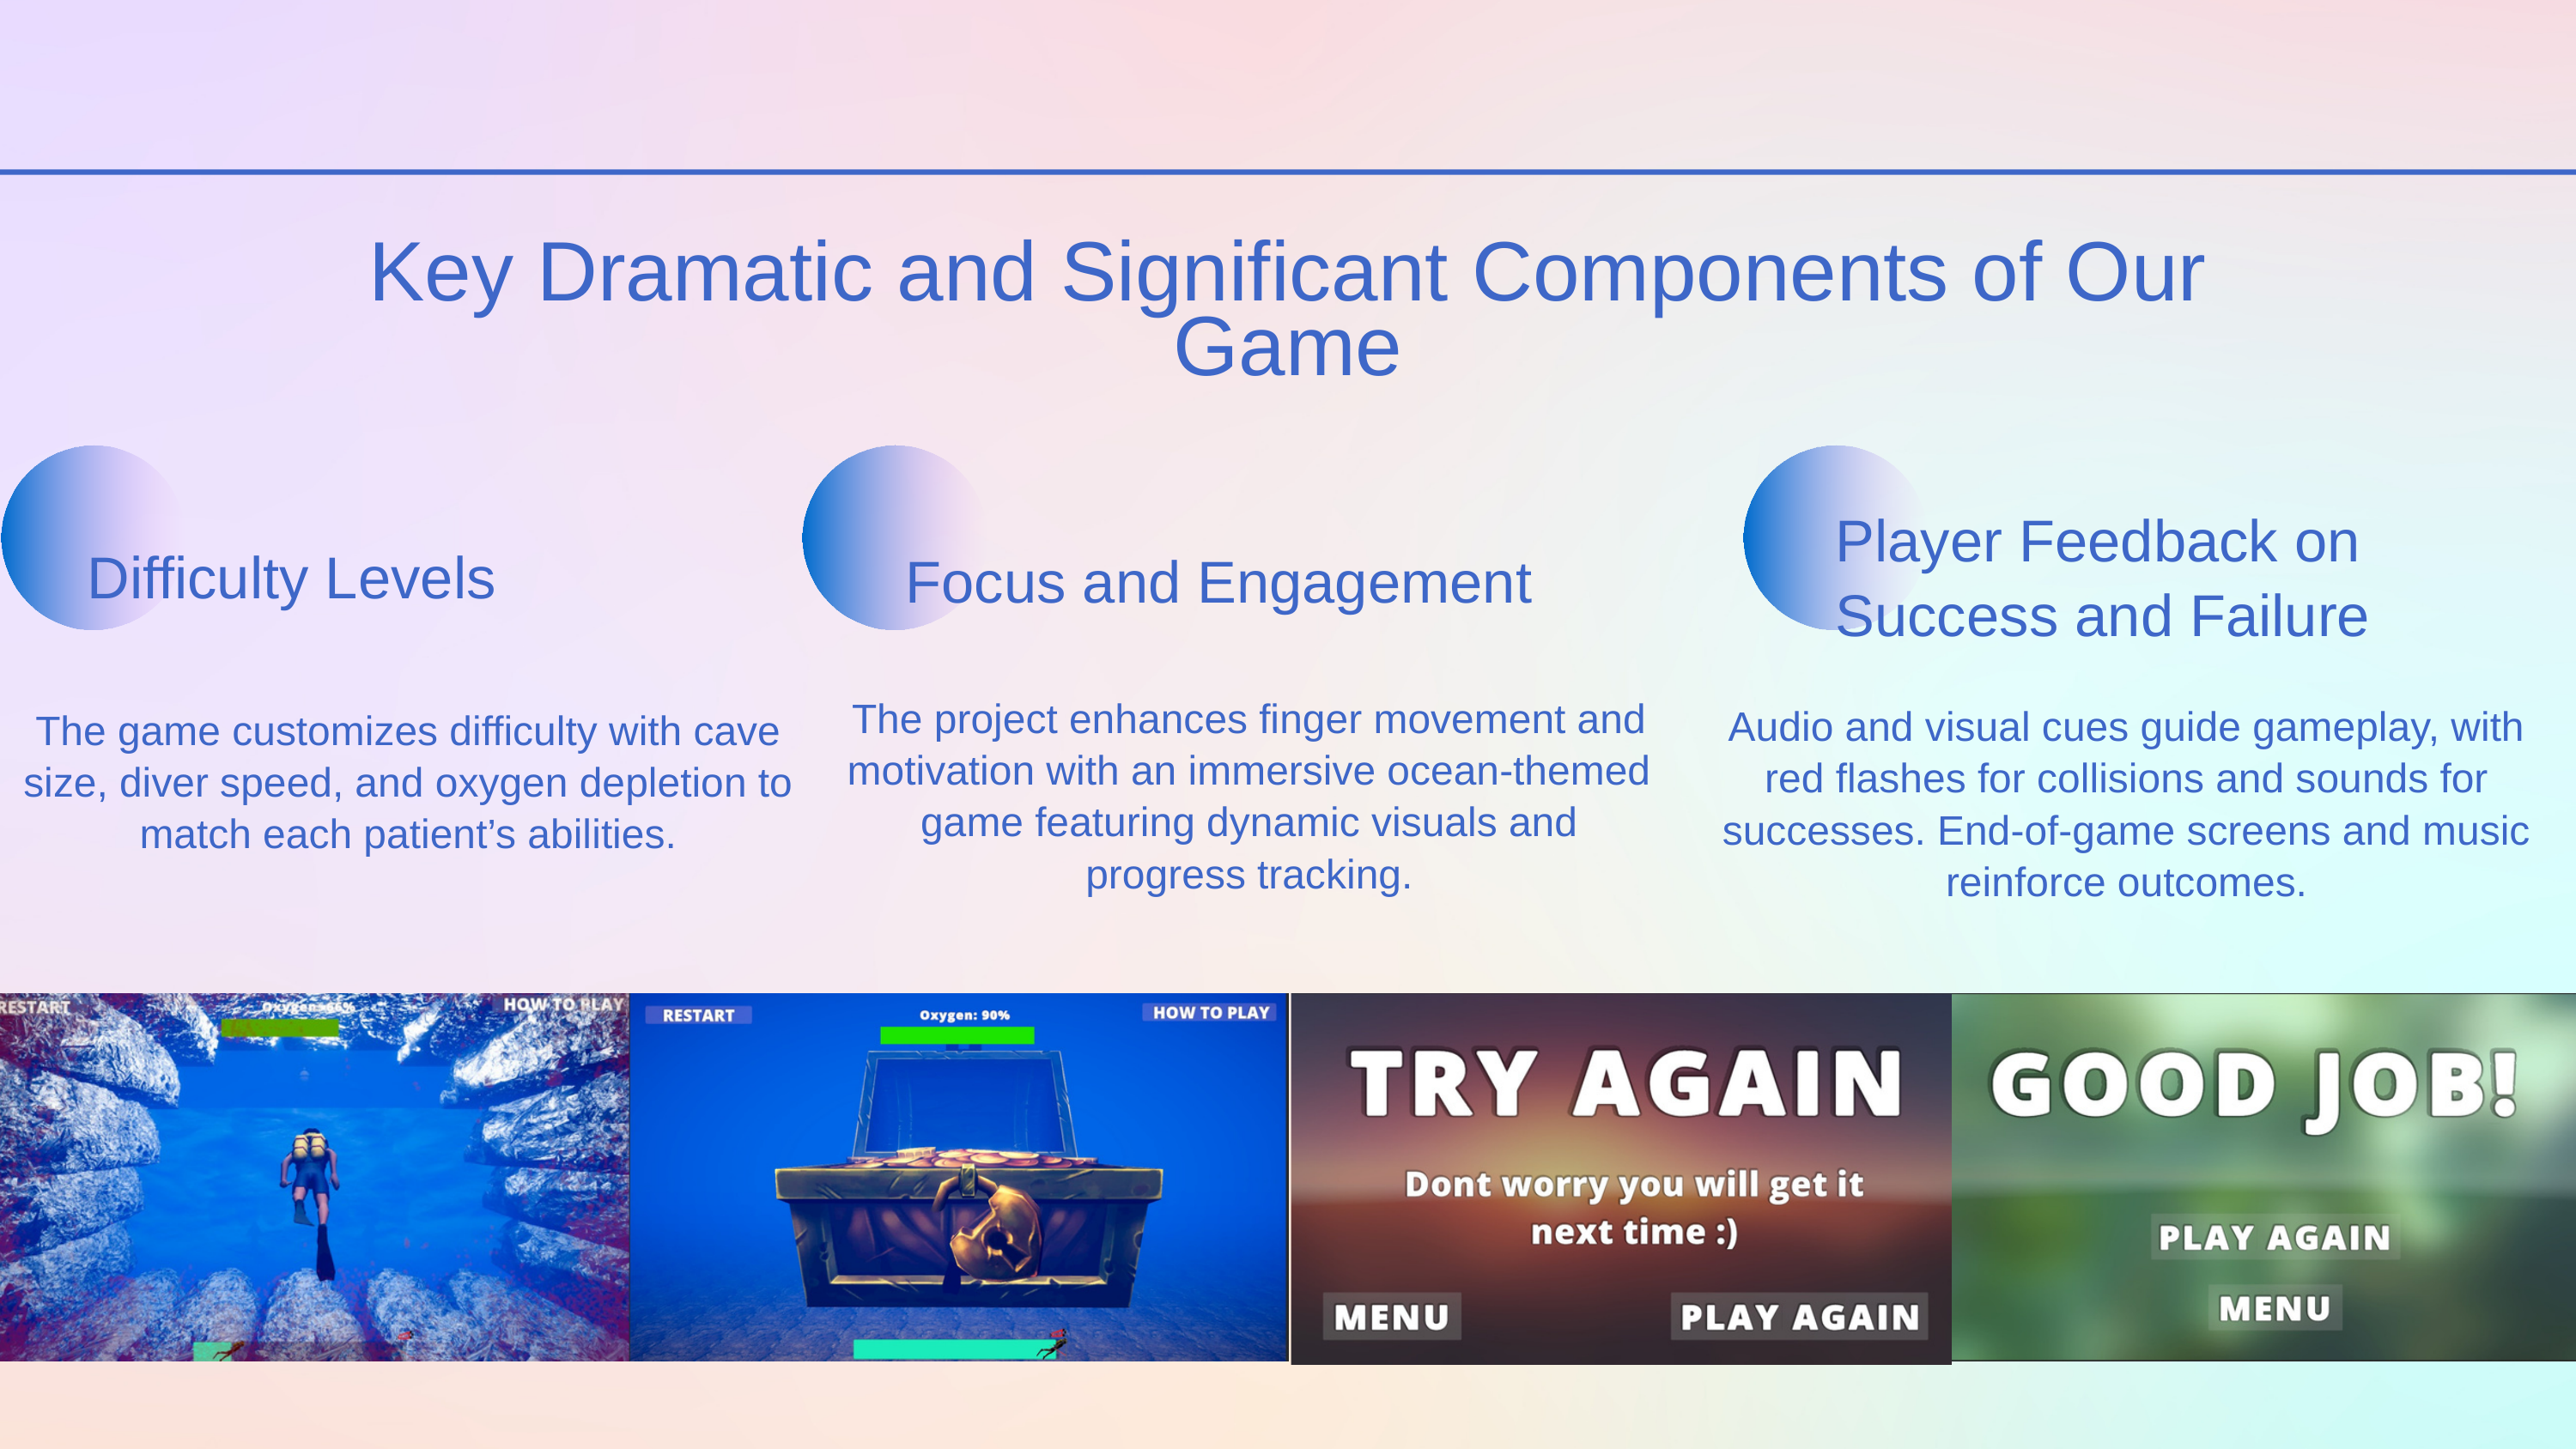

Key Dramatic and Significant Components of Our Game

Player Feedback on Success and Failure
Difficulty Levels
Focus and Engagement

The project enhances finger movement and motivation with an immersive ocean-themed game featuring dynamic visuals and progress tracking.

Audio and visual cues guide gameplay, with red flashes for collisions and sounds for successes. End-of-game screens and music reinforce outcomes.

The game customizes difficulty with cave size, diver speed, and oxygen depletion to match each patient’s abilities.